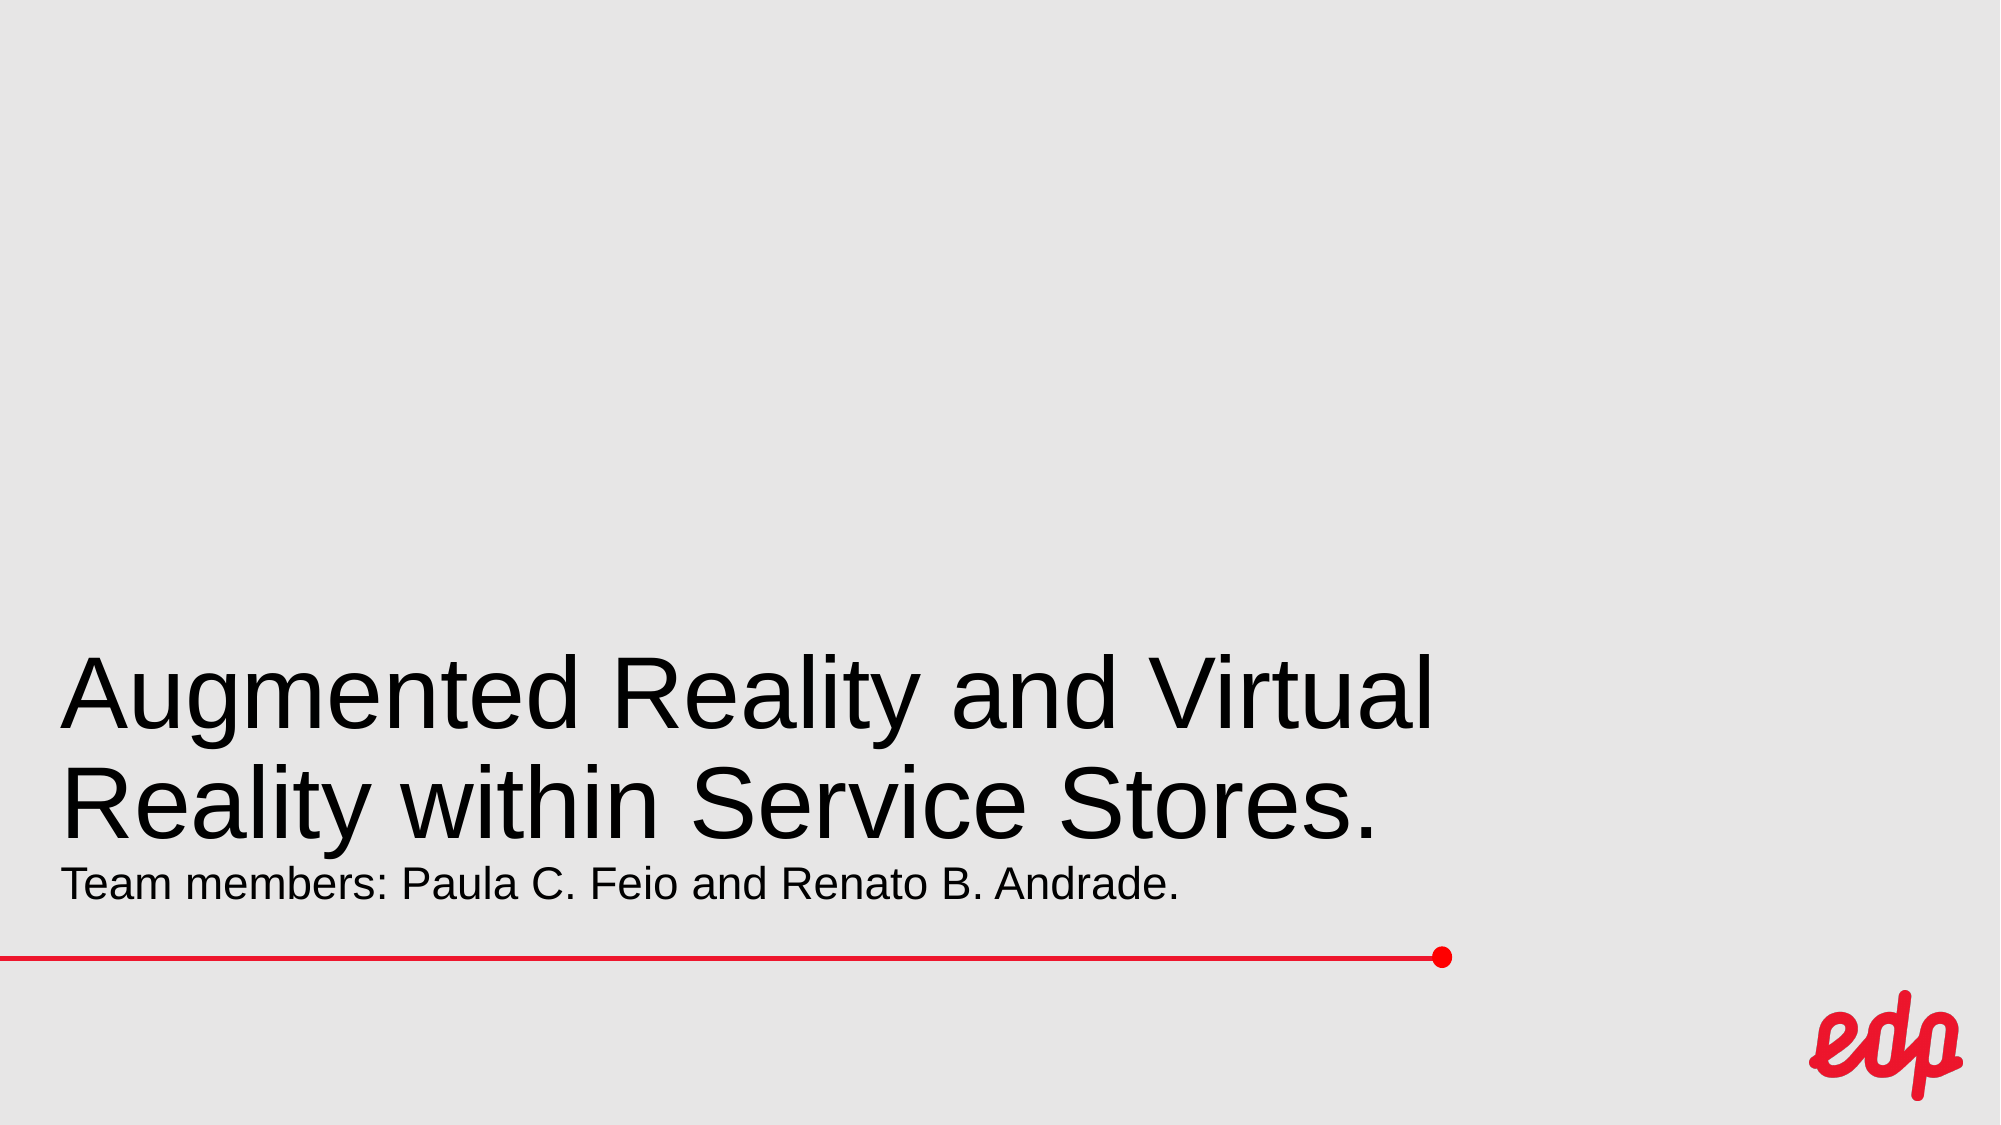

# Augmented Reality and Virtual Reality within Service Stores. Team members: Paula C. Feio and Renato B. Andrade.